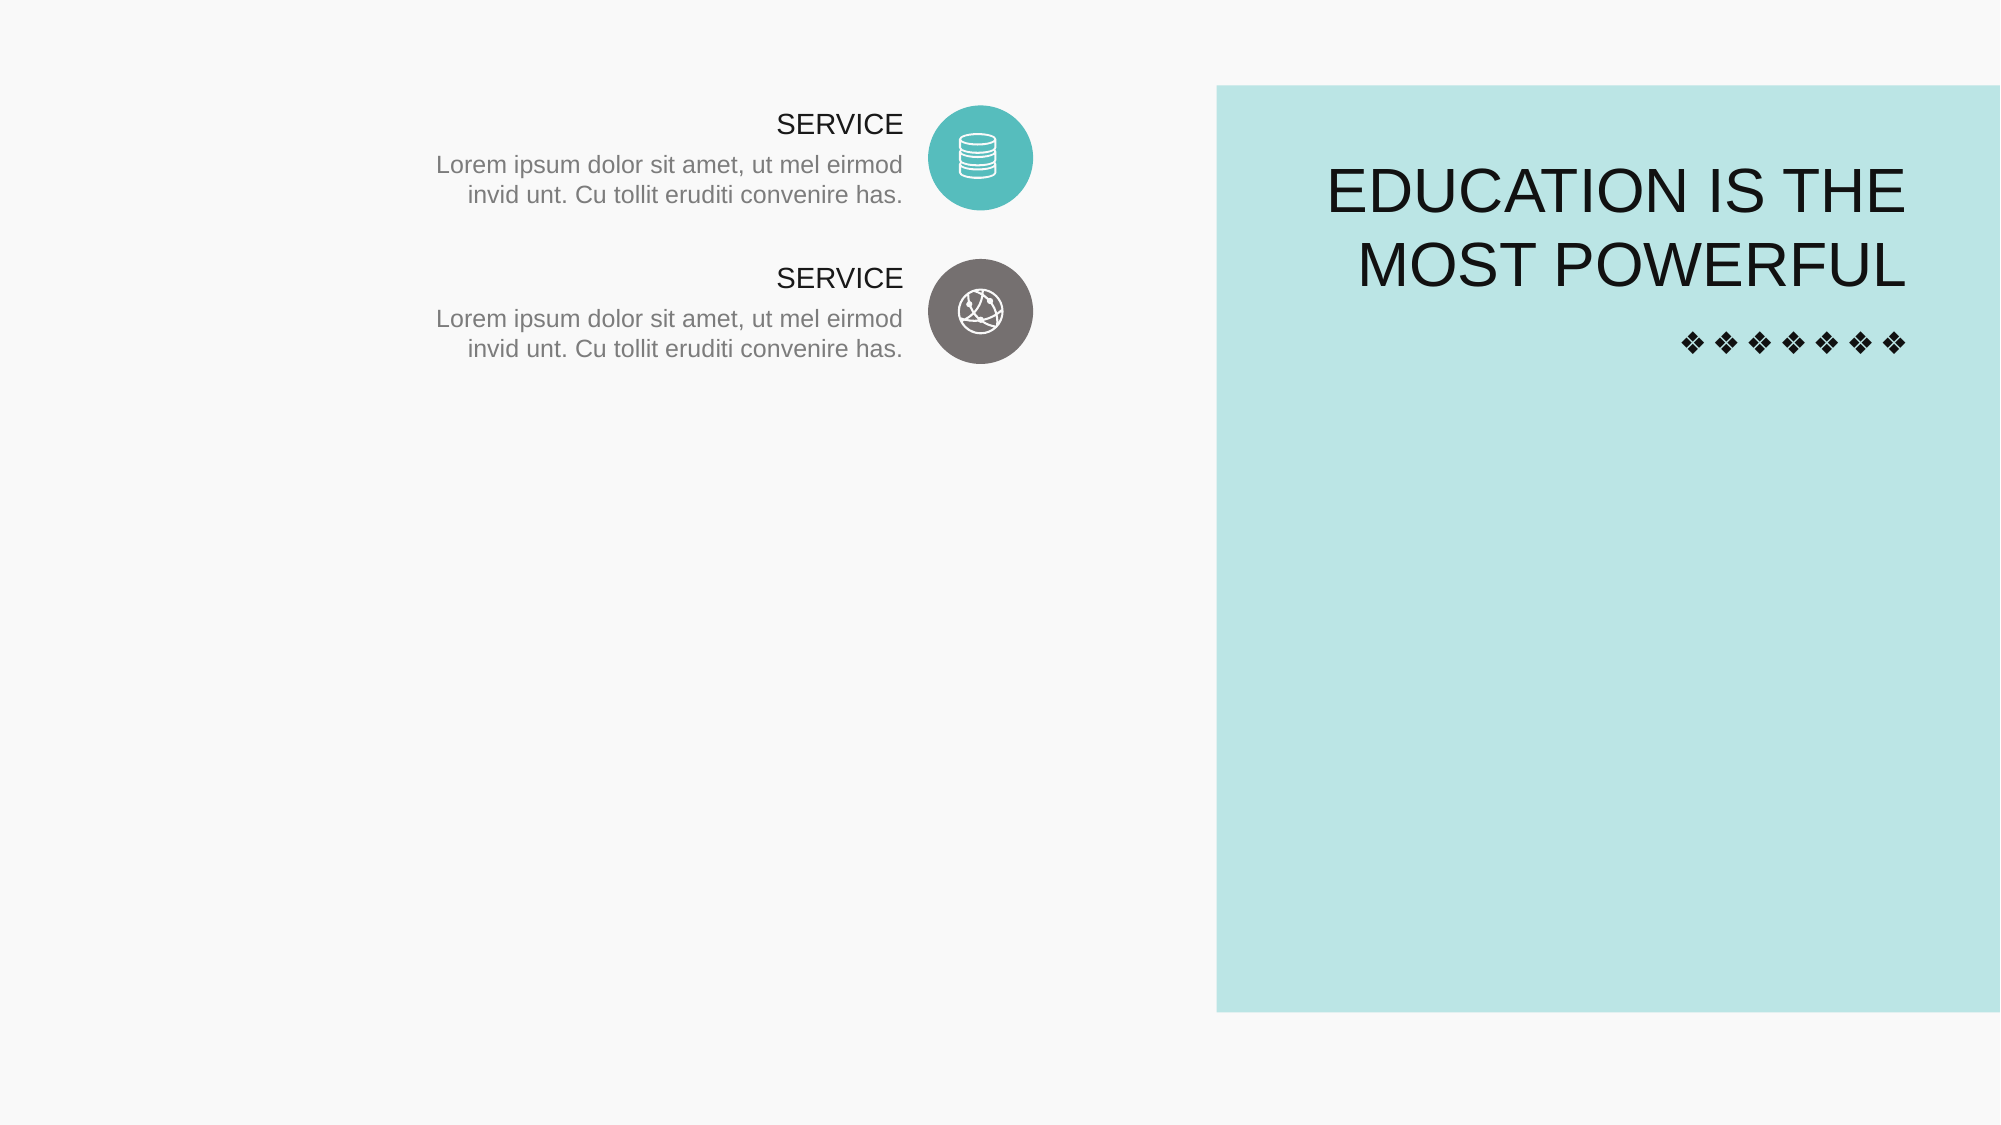

SERVICE

Lorem ipsum dolor sit amet, ut mel eirmod invid unt. Cu tollit eruditi convenire has.
EDUCATION IS THE MOST POWERFUL
SERVICE

Lorem ipsum dolor sit amet, ut mel eirmod invid unt. Cu tollit eruditi convenire has.
❖
❖
❖
❖
❖
❖
❖